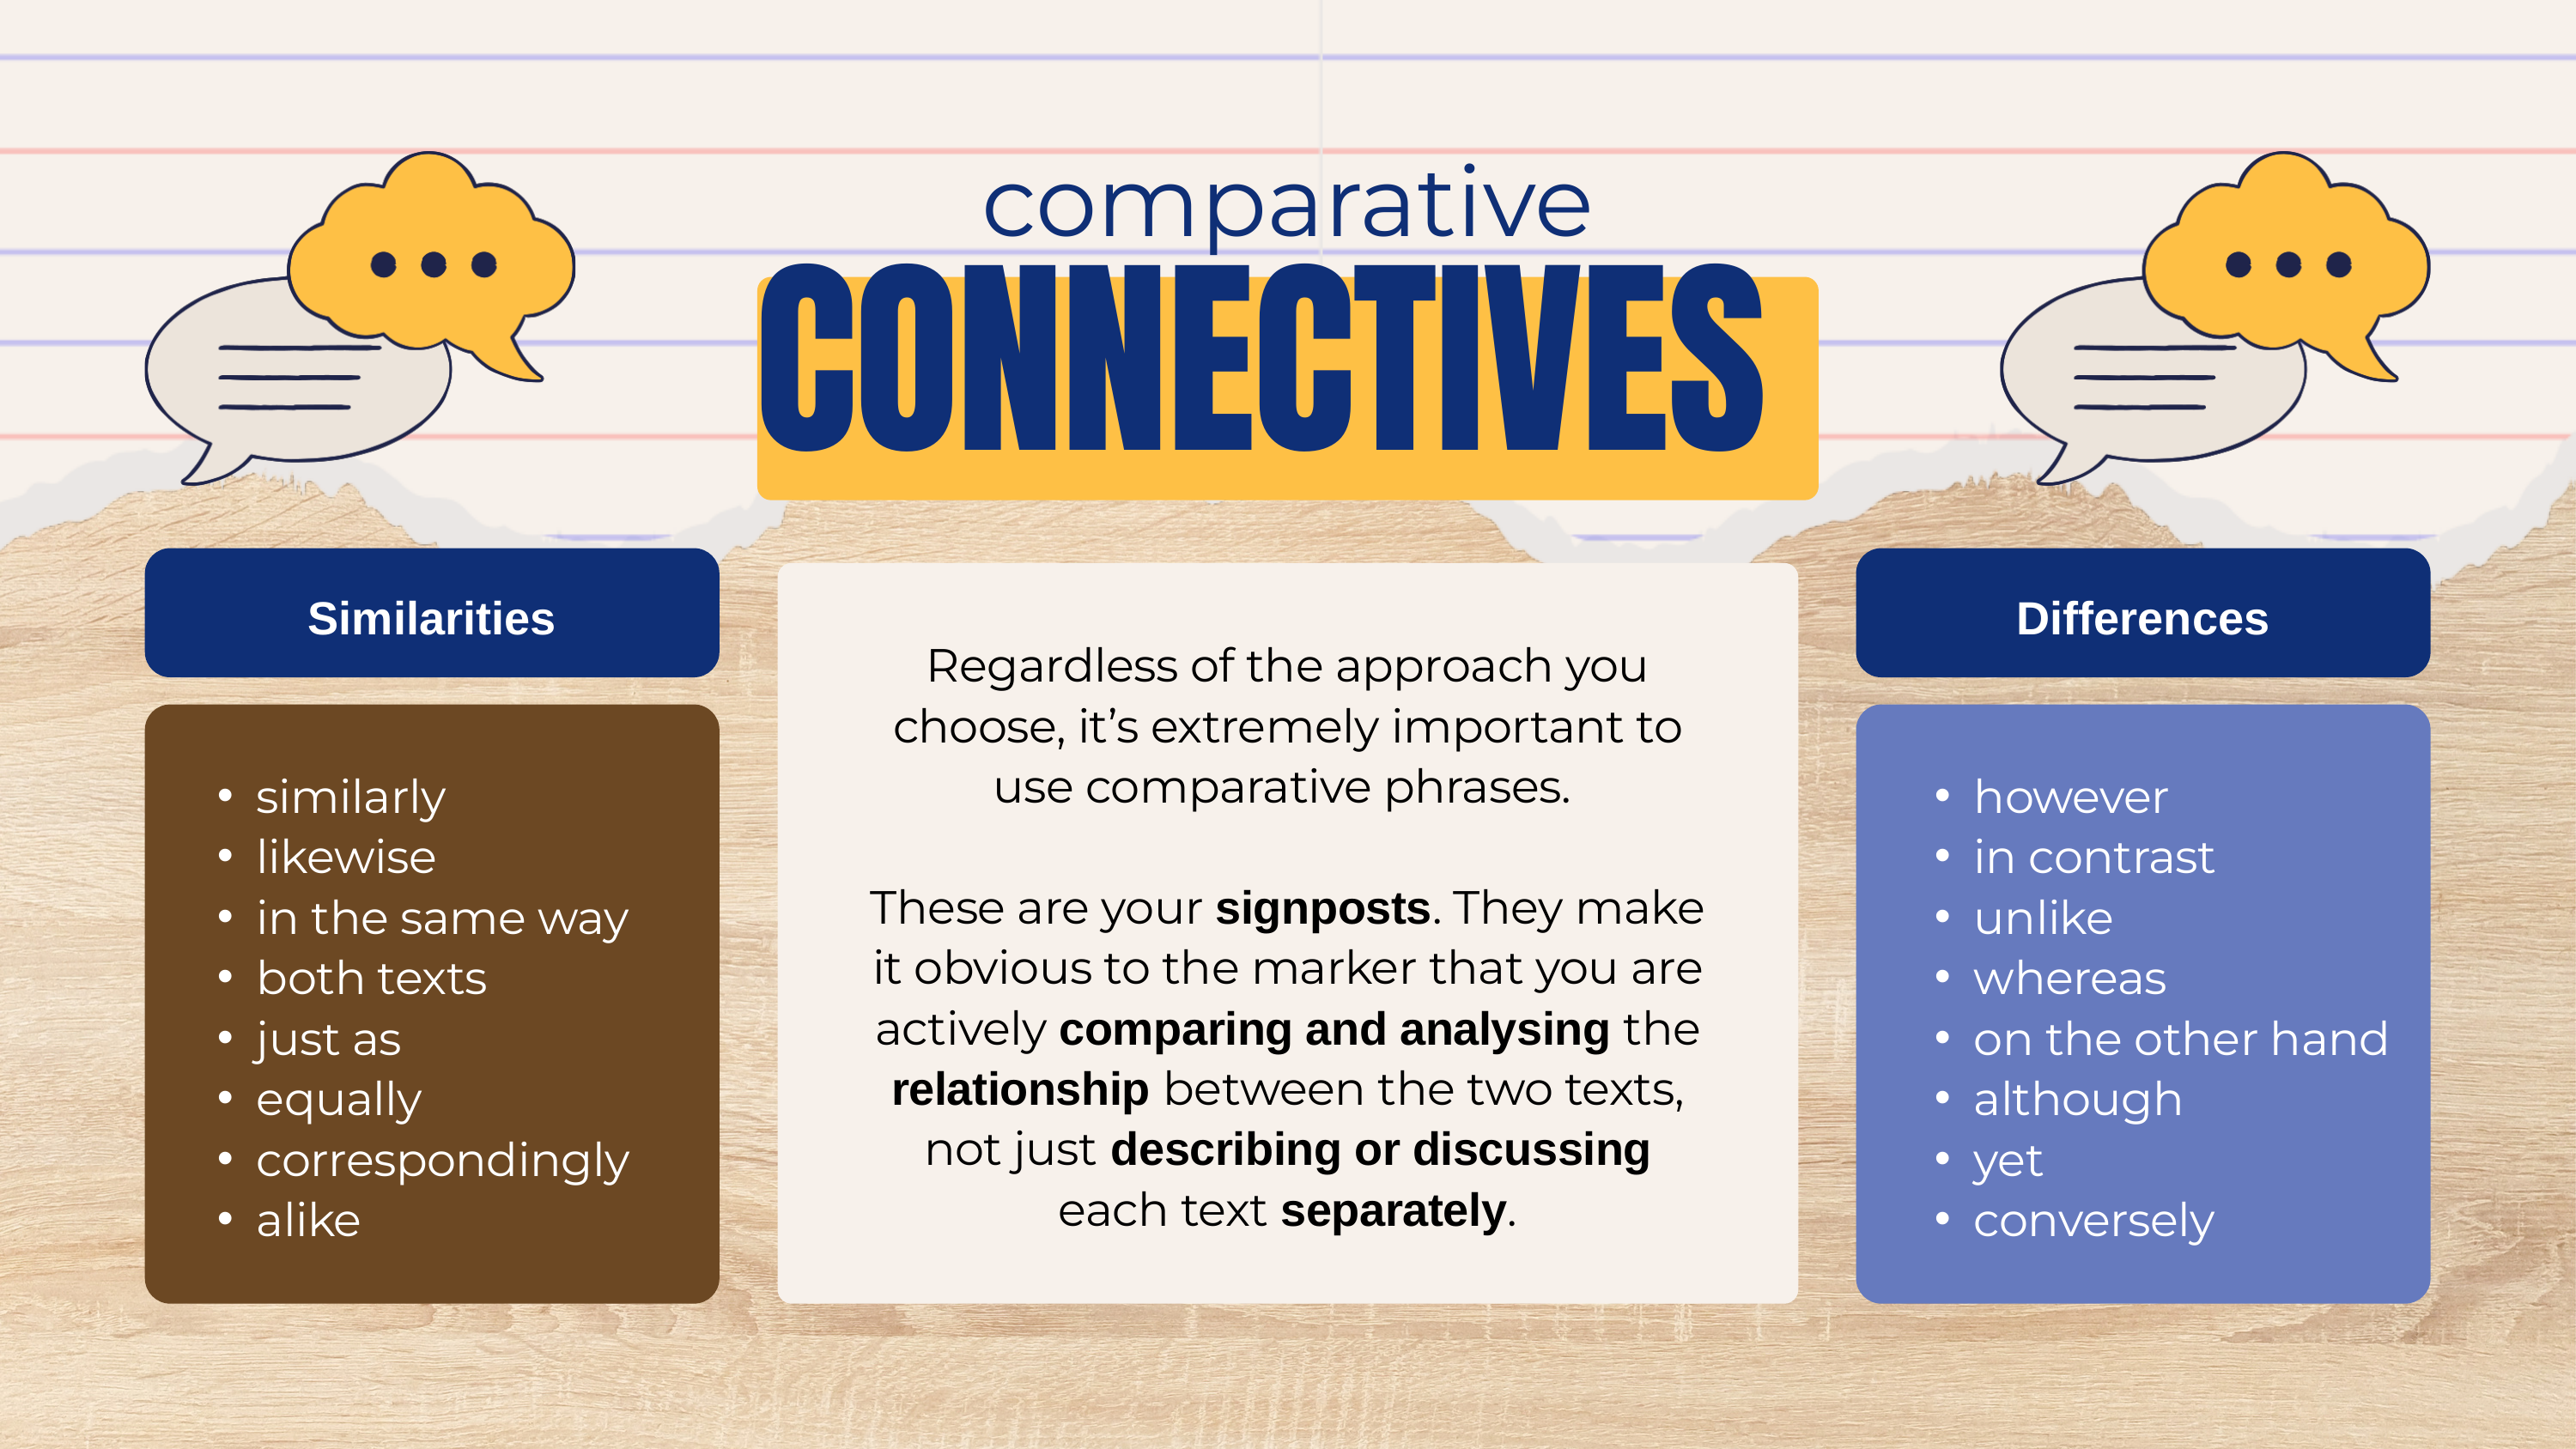

comparative

CONNECTIVES

Similarities
Differences
Regardless of the approach you choose, it’s extremely important to use comparative phrases.

These are your signposts. They make it obvious to the marker that you are actively comparing and analysing the relationship between the two texts, not just describing or discussing each text separately.

similarly
likewise
in the same way
both texts
just as
equally
correspondingly
alike
however
in contrast
unlike
whereas
on the other hand
although
yet
conversely